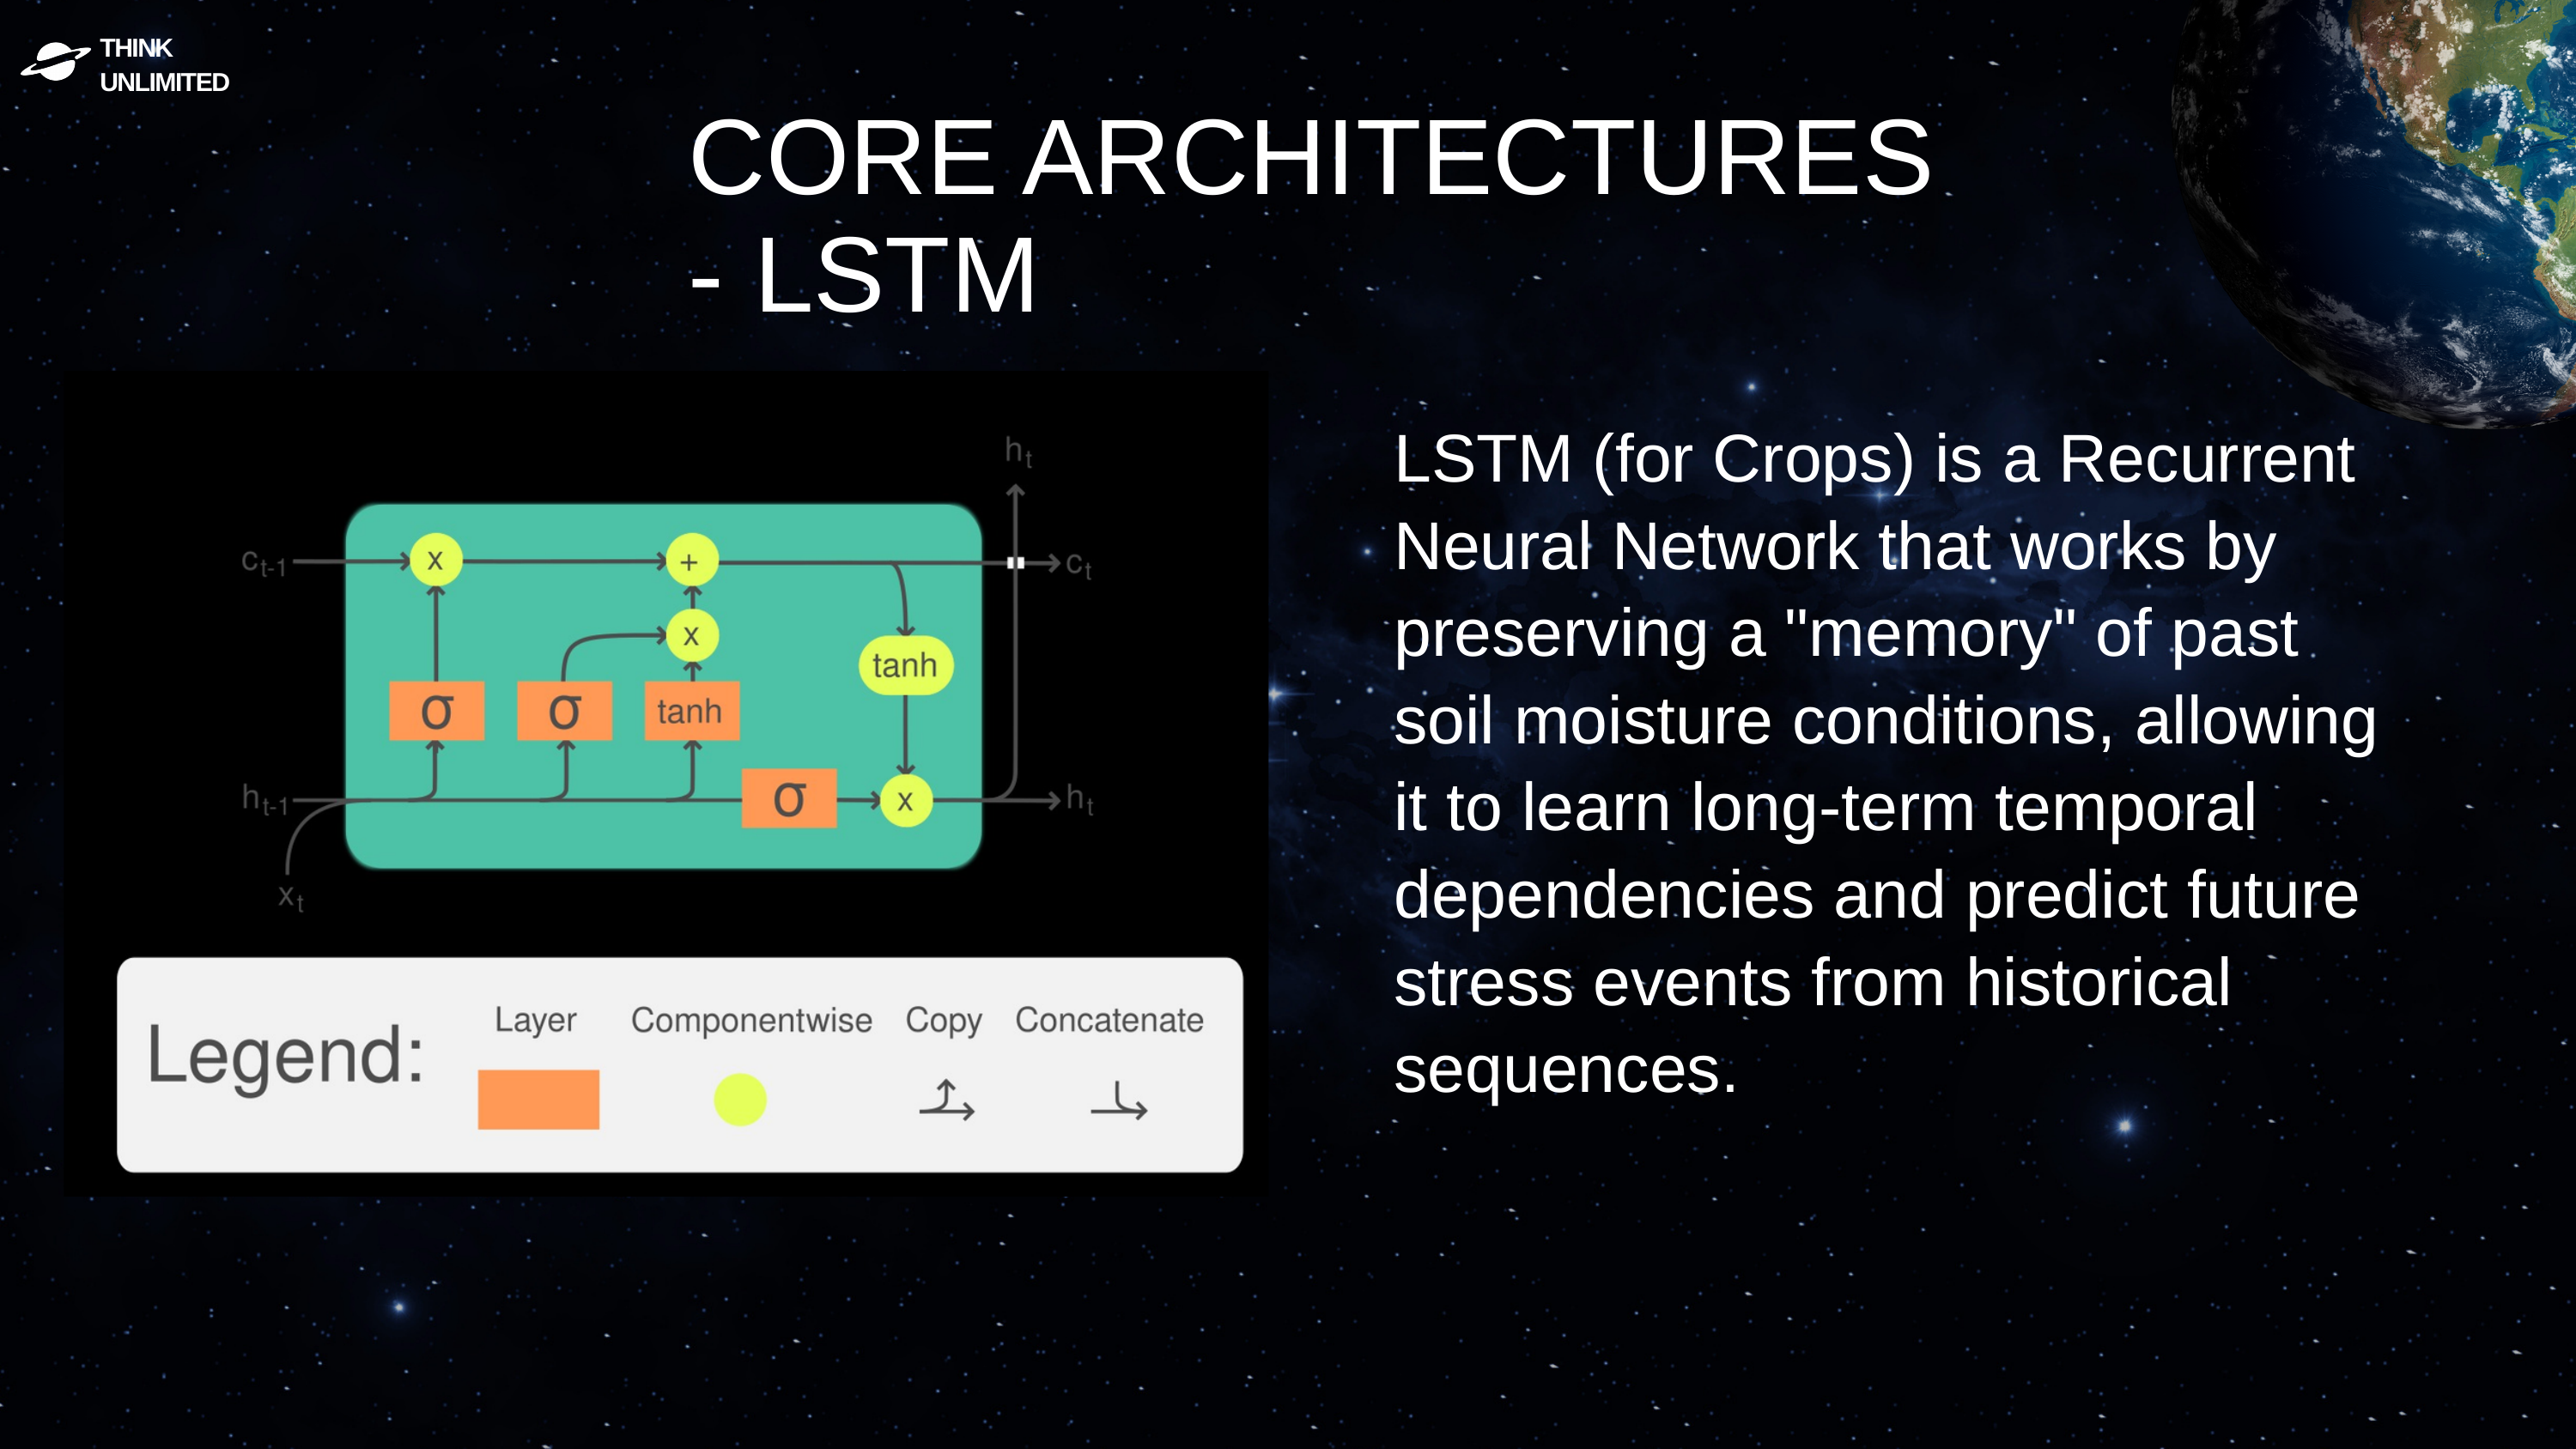

THINK
UNLIMITED

CORE ARCHITECTURES - LSTM

LSTM (for Crops) is a Recurrent Neural Network that works by preserving a "memory" of past soil moisture conditions, allowing it to learn long-term temporal dependencies and predict future stress events from historical sequences.